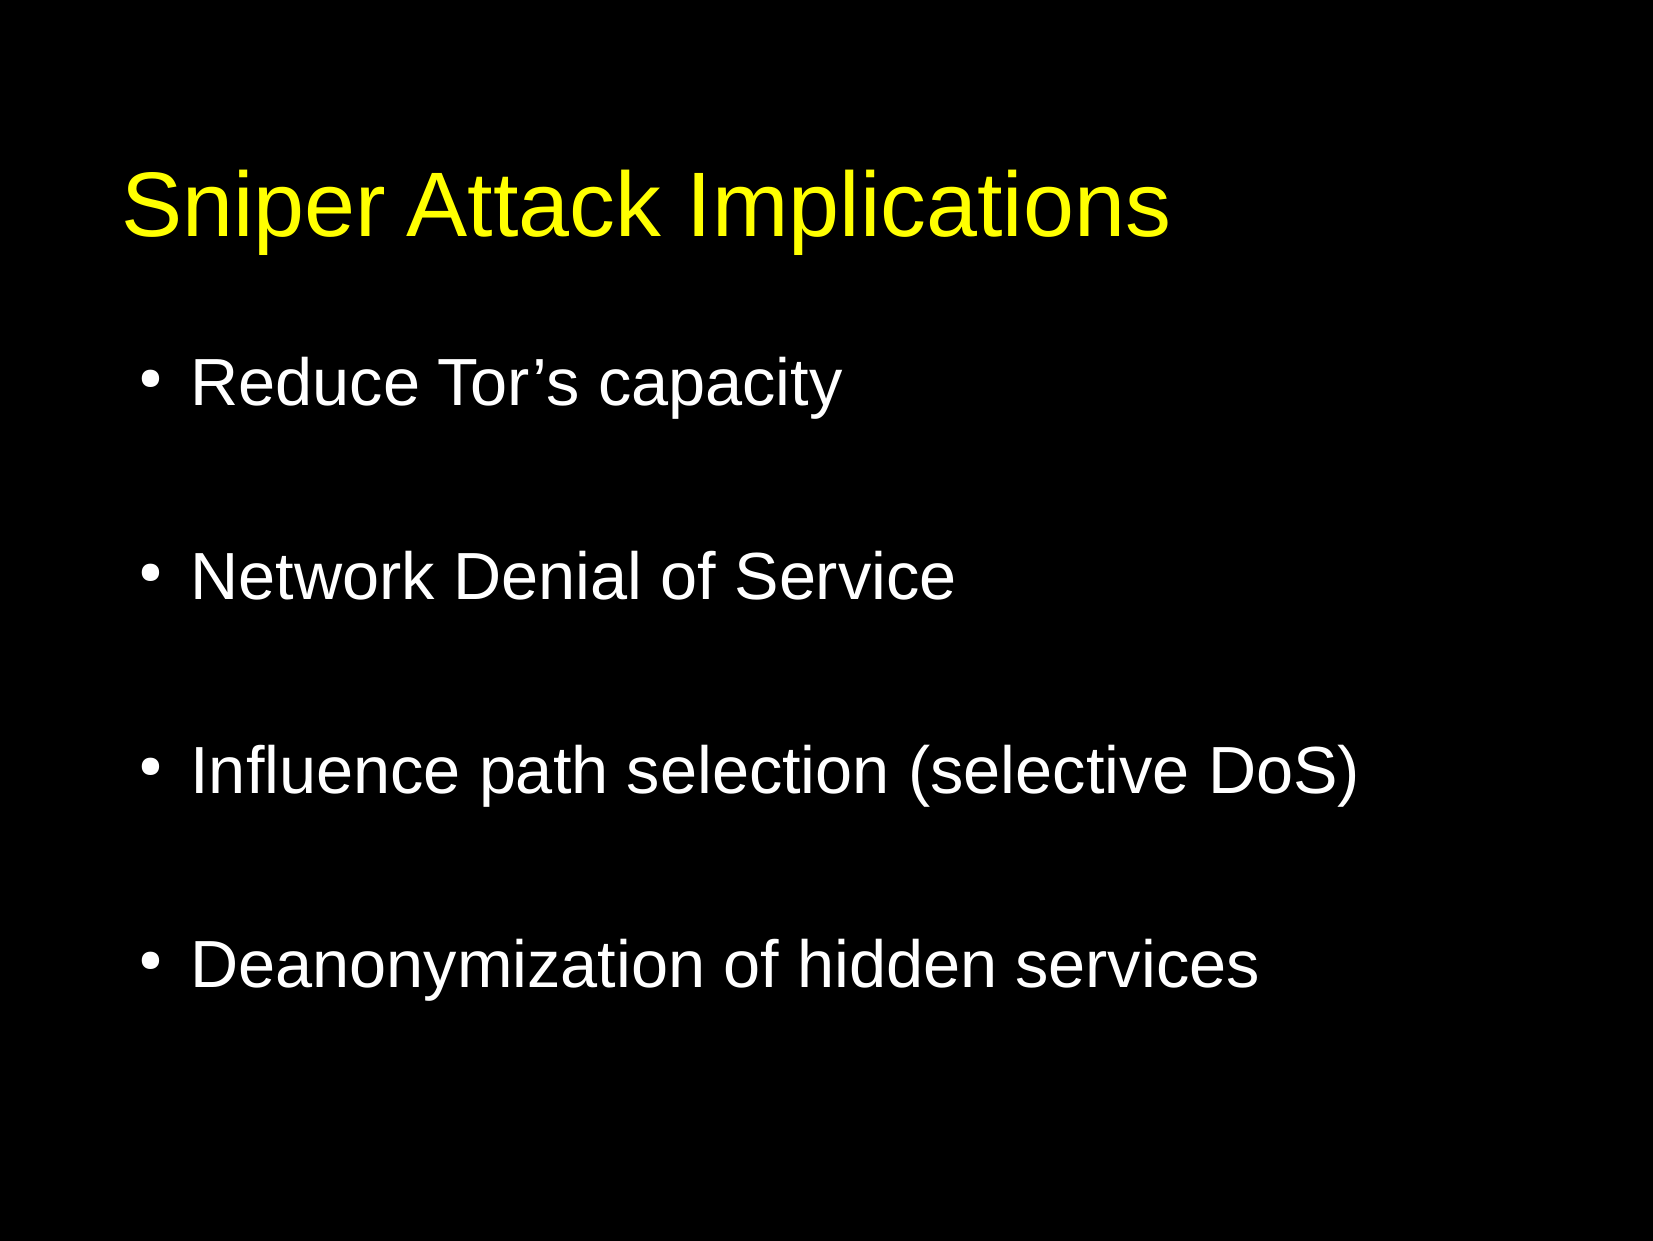

# Sniper Attack Implications
Reduce Tor’s capacity

Network Denial of Service

Influence path selection (selective DoS)

Deanonymization of hidden services